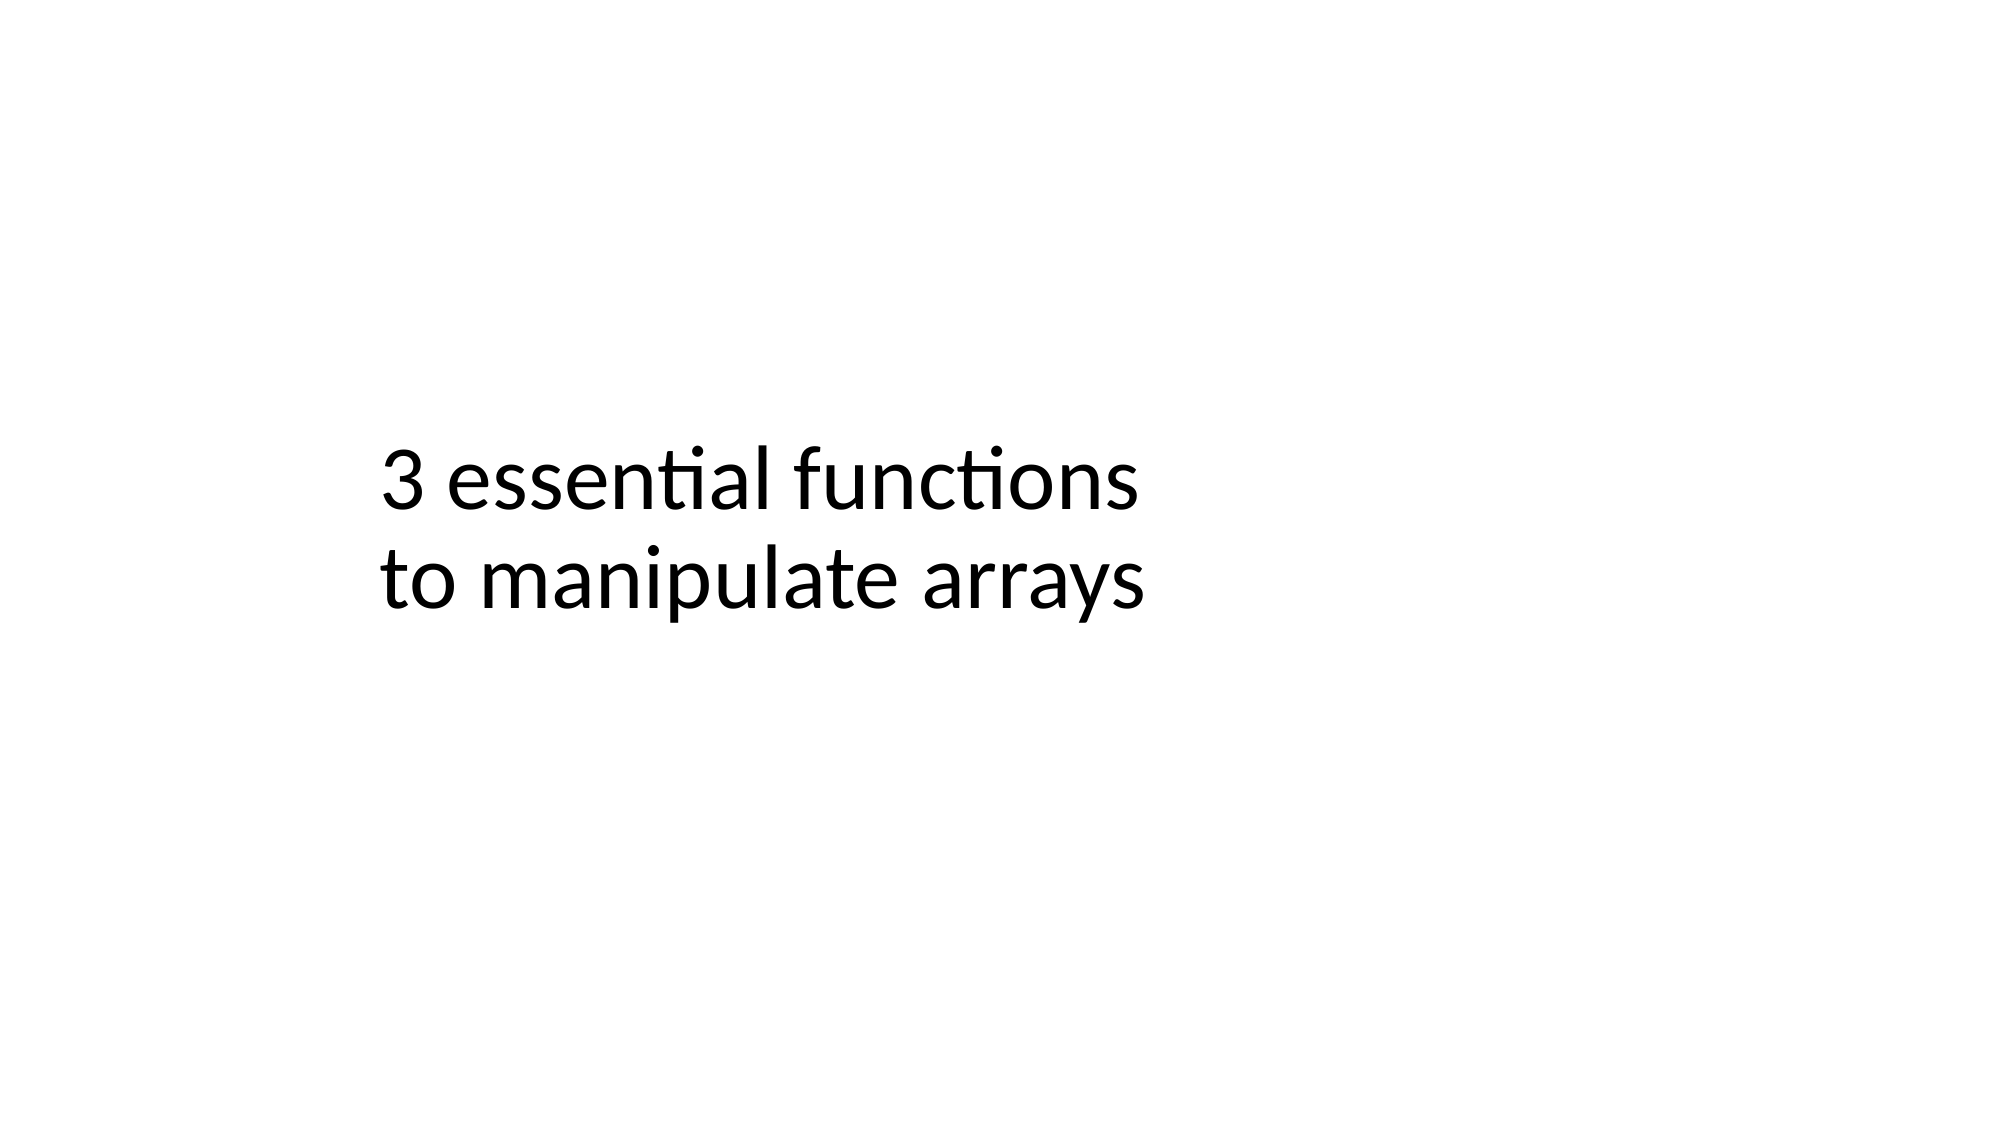

# 3 essential functions to manipulate arrays